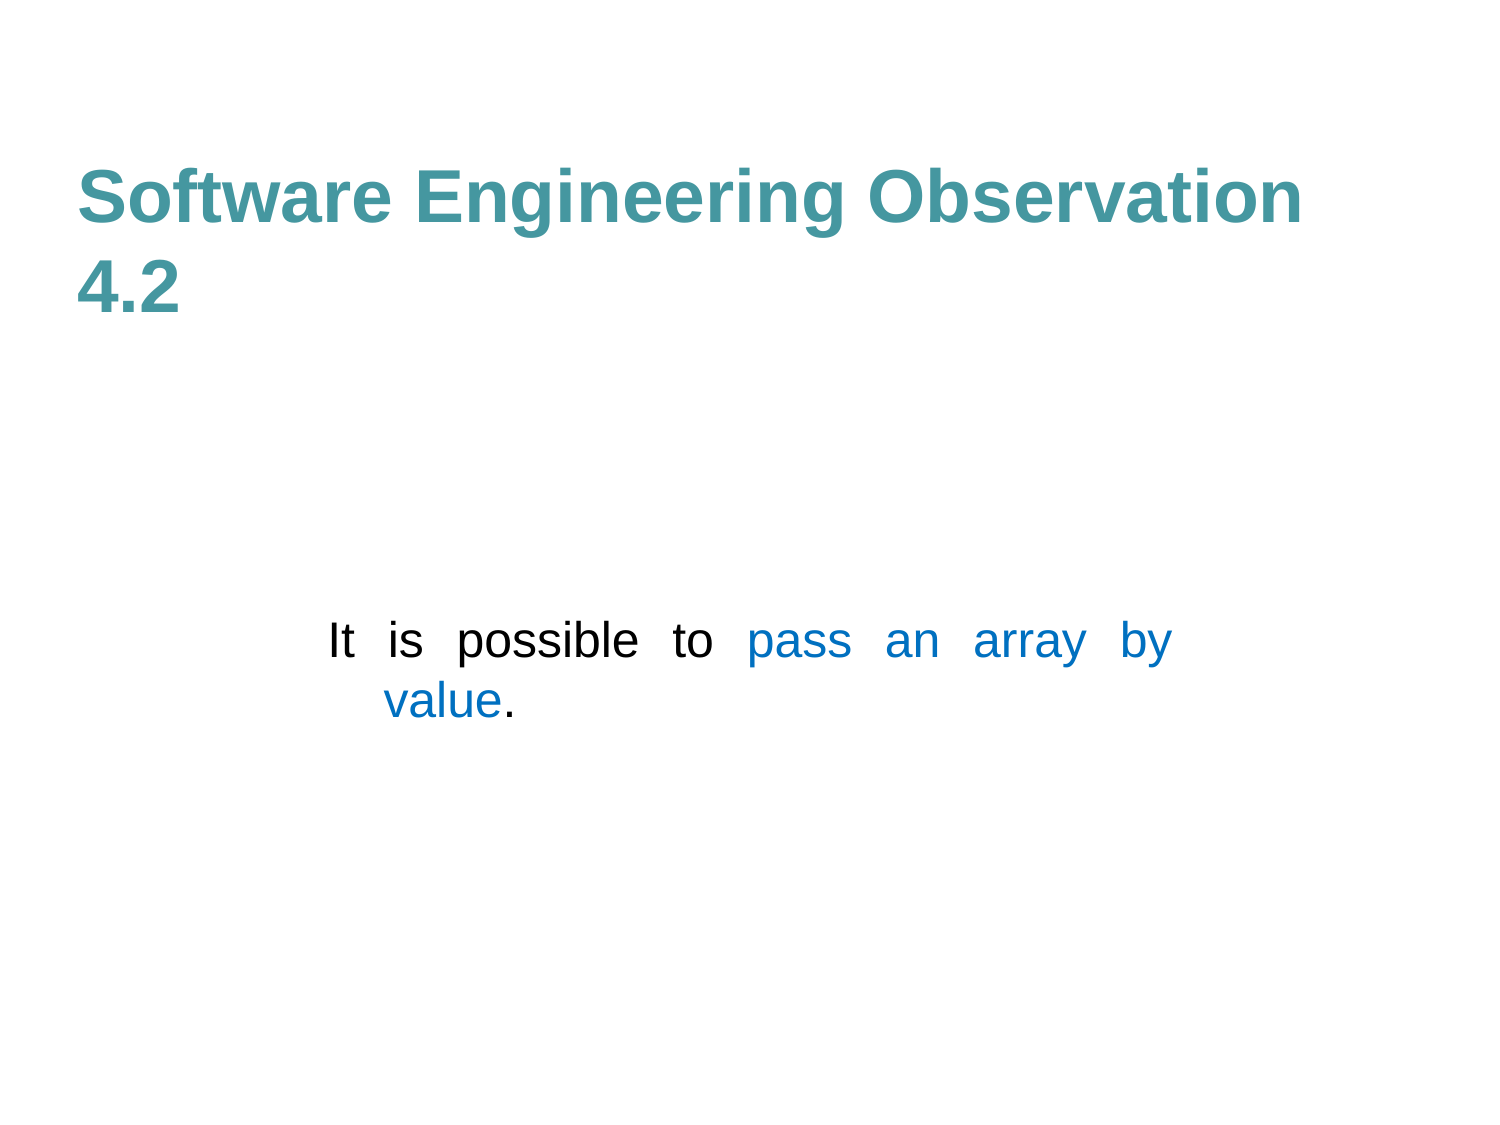

# Software Engineering Observation 4.2
It is possible to pass an array by value.